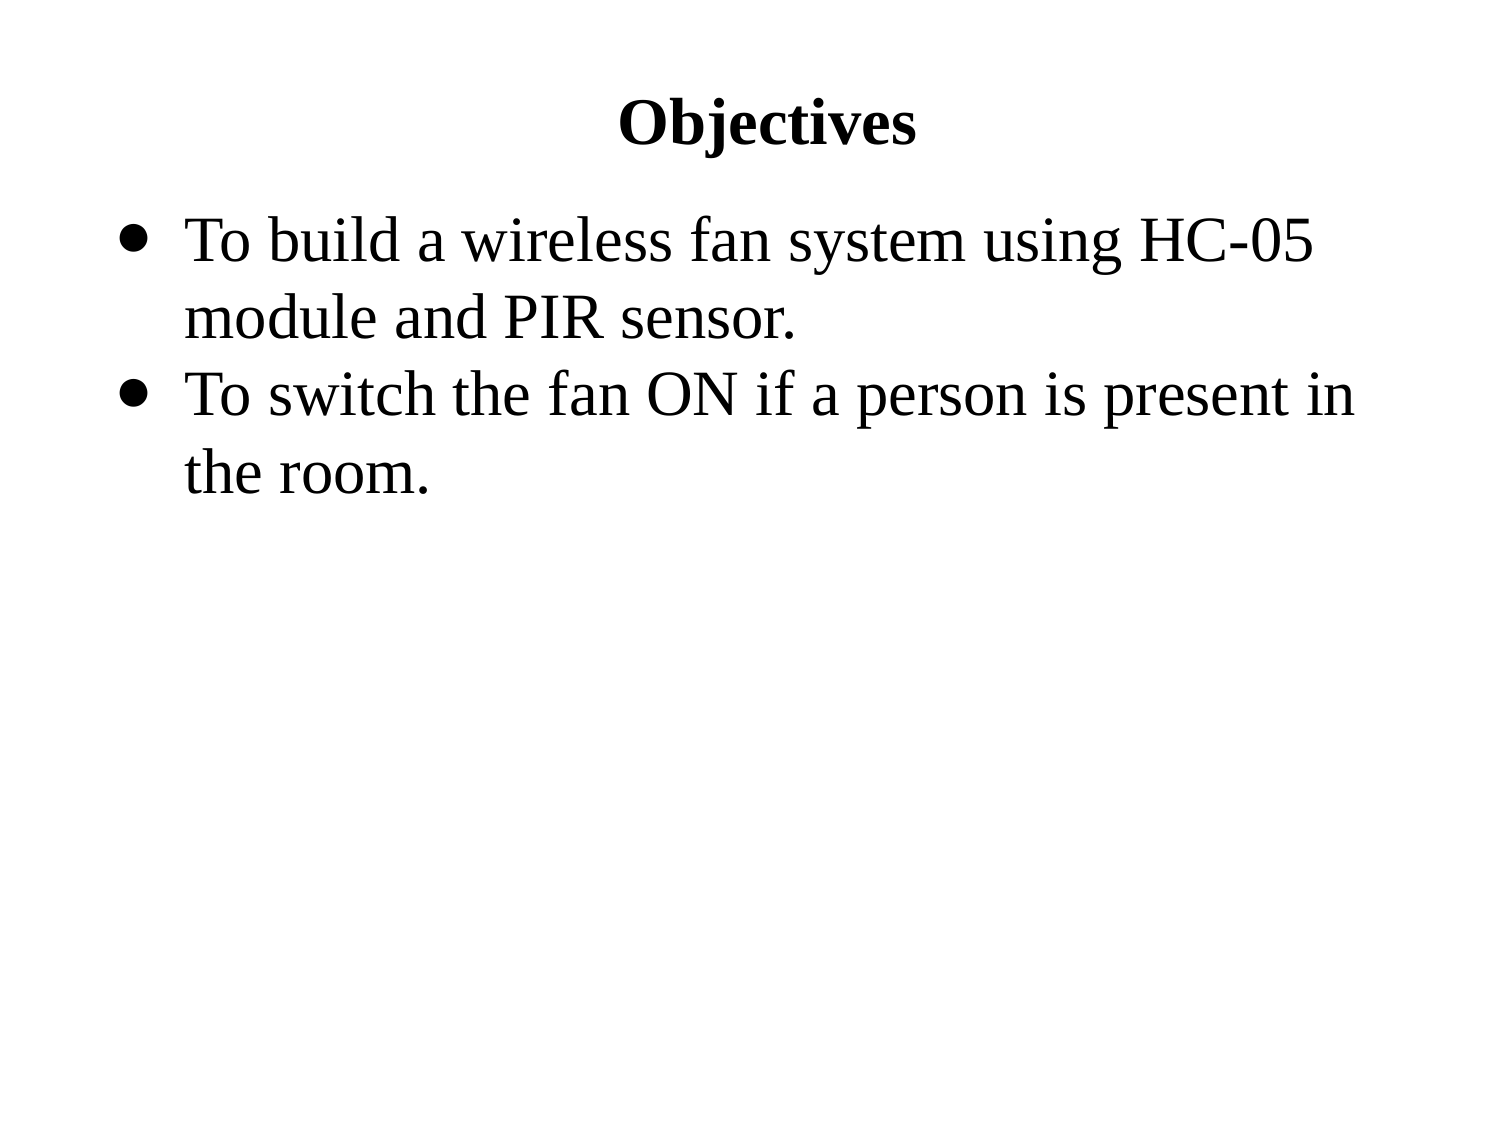

# Objectives
To build a wireless fan system using HC-05 module and PIR sensor.
To switch the fan ON if a person is present in the room.